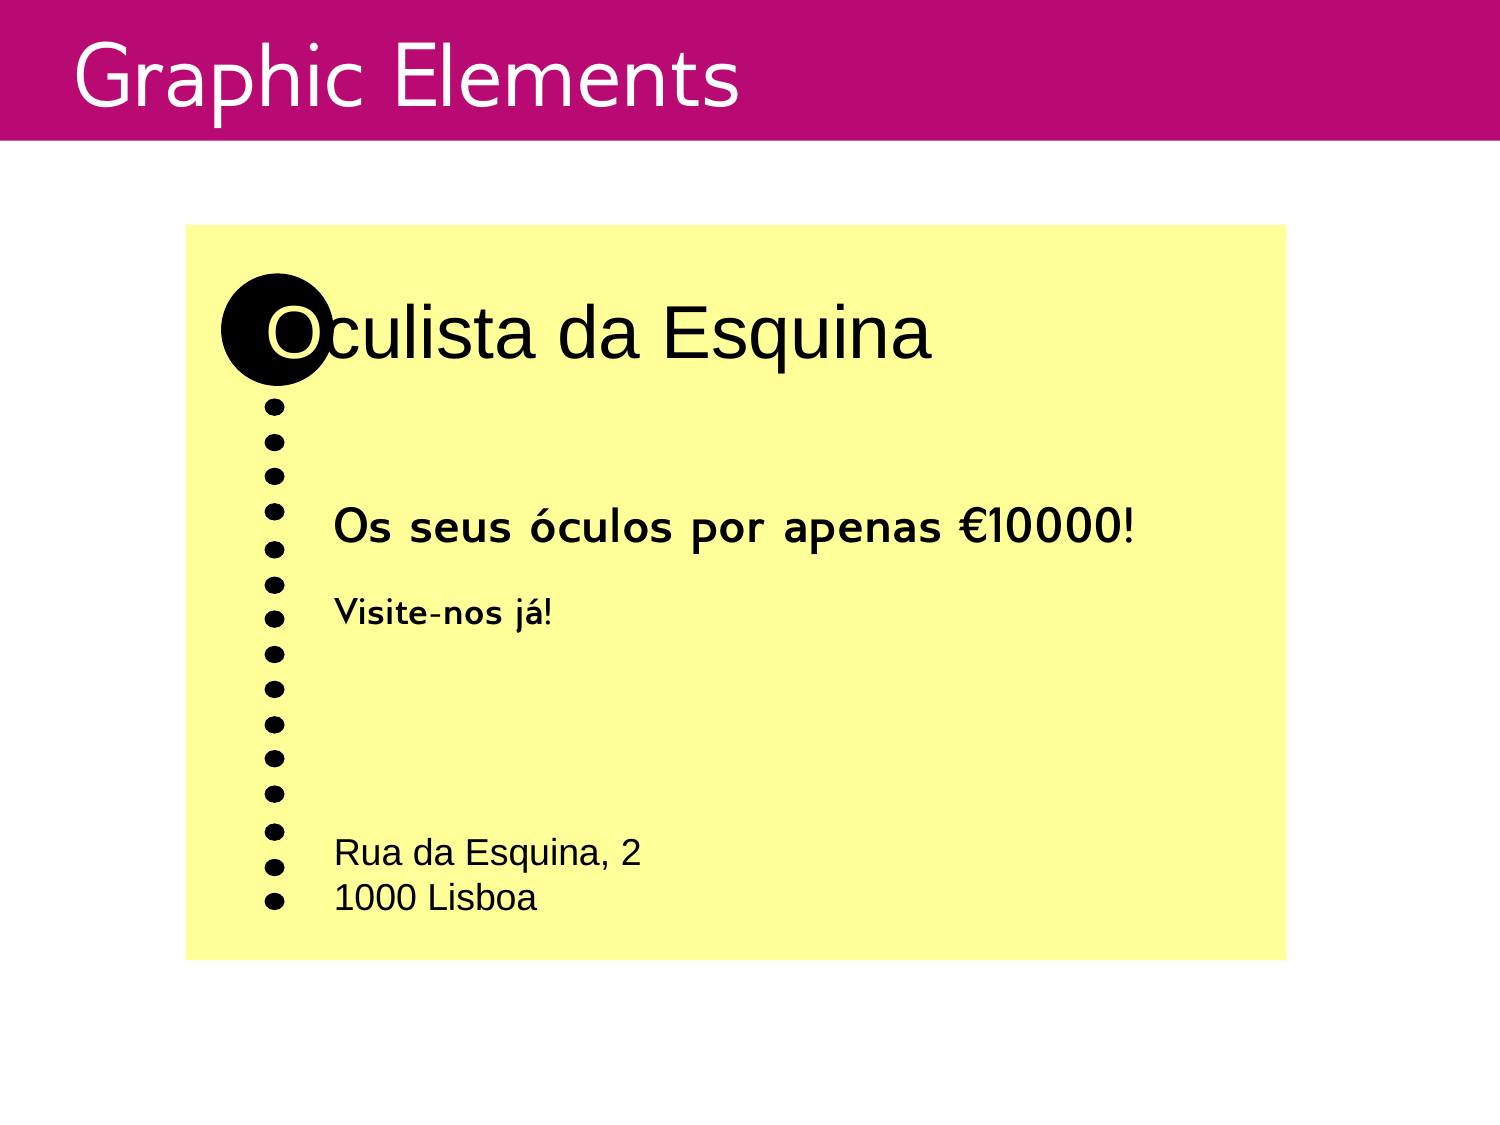

# Graphic Elements

Oculista da Esquina

Os seus óculos por apenas €10000!

Visite-nos já!

Rua da Esquina, 2
1000 Lisboa